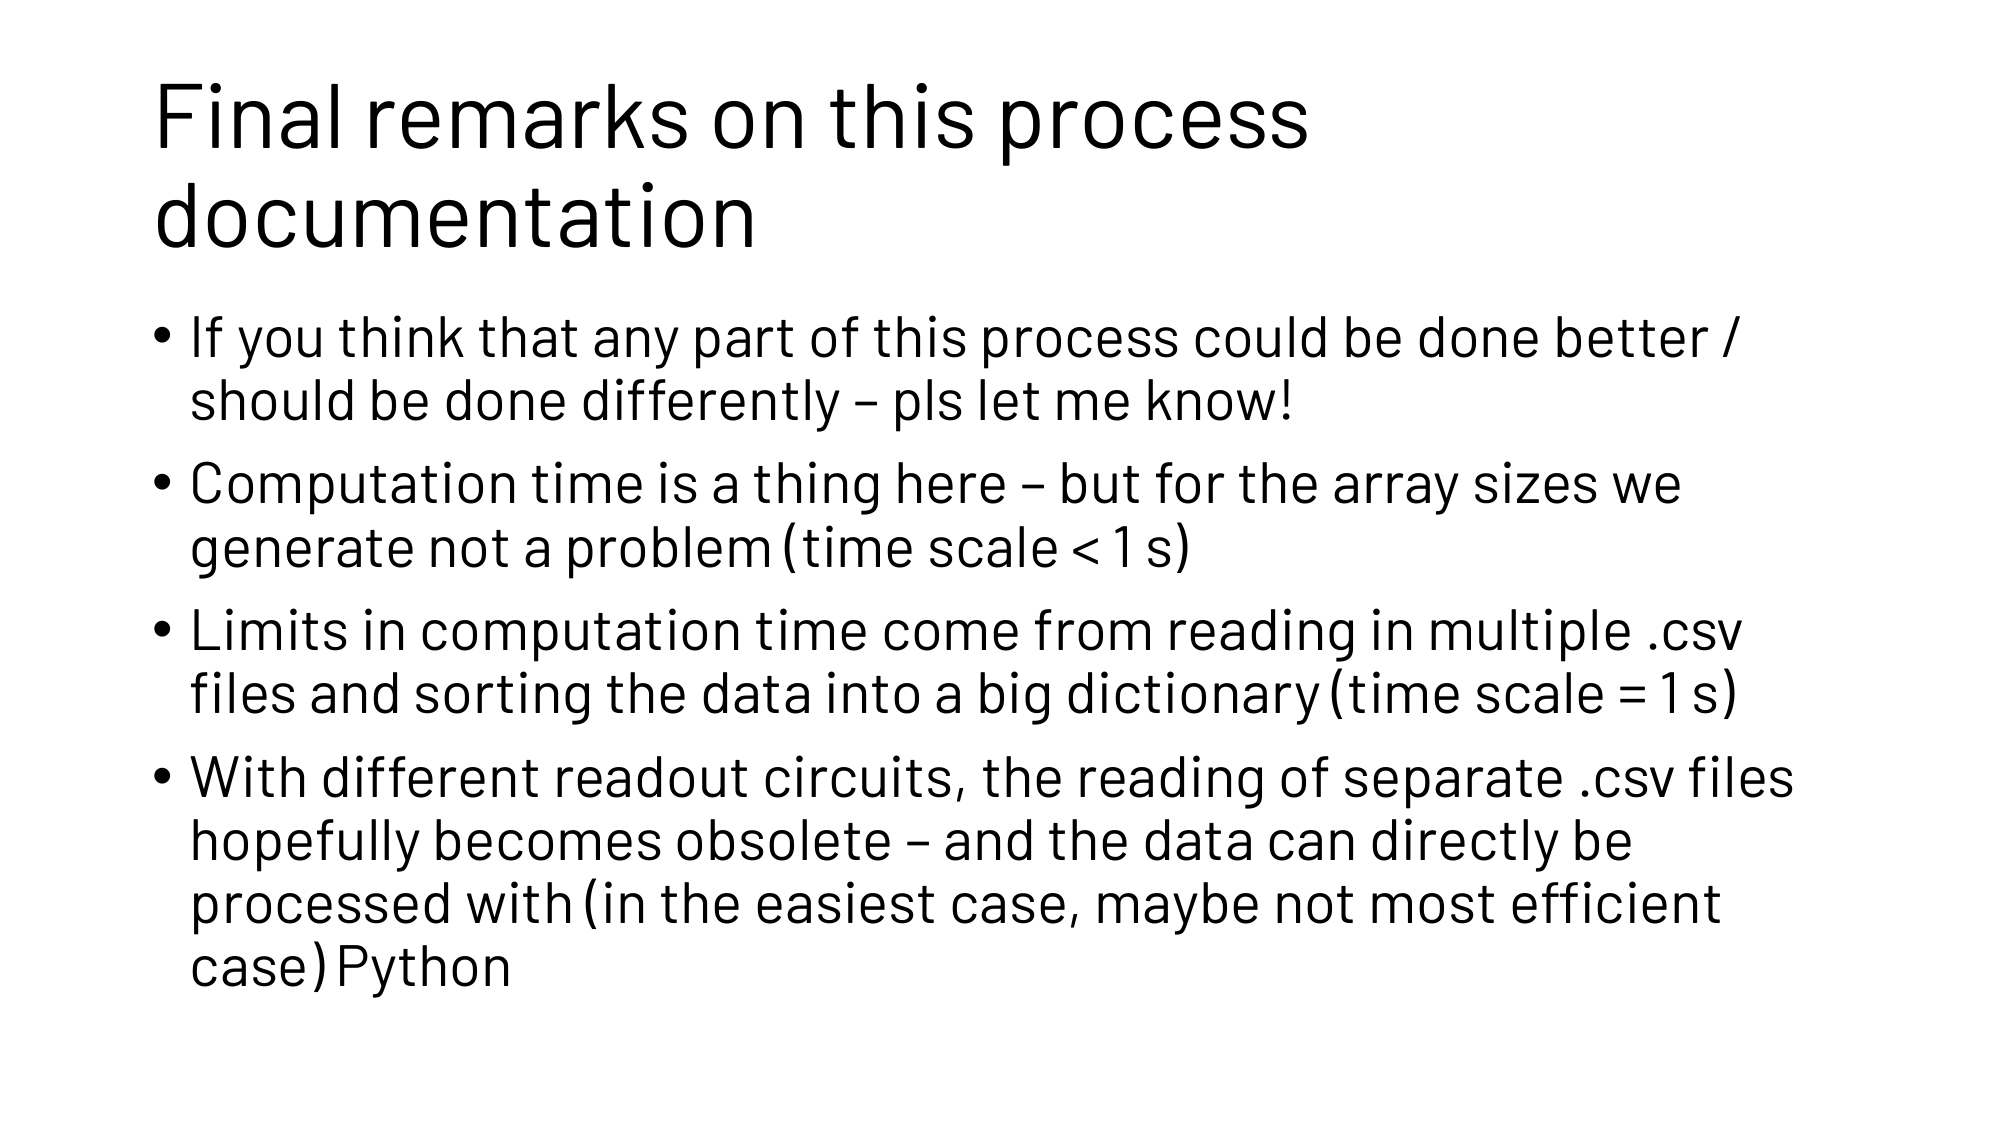

# Final remarks on this process documentation
If you think that any part of this process could be done better / should be done differently – pls let me know!
Computation time is a thing here – but for the array sizes we generate not a problem (time scale < 1 s)
Limits in computation time come from reading in multiple .csv files and sorting the data into a big dictionary (time scale = 1 s)
With different readout circuits, the reading of separate .csv files hopefully becomes obsolete – and the data can directly be processed with (in the easiest case, maybe not most efficient case) Python